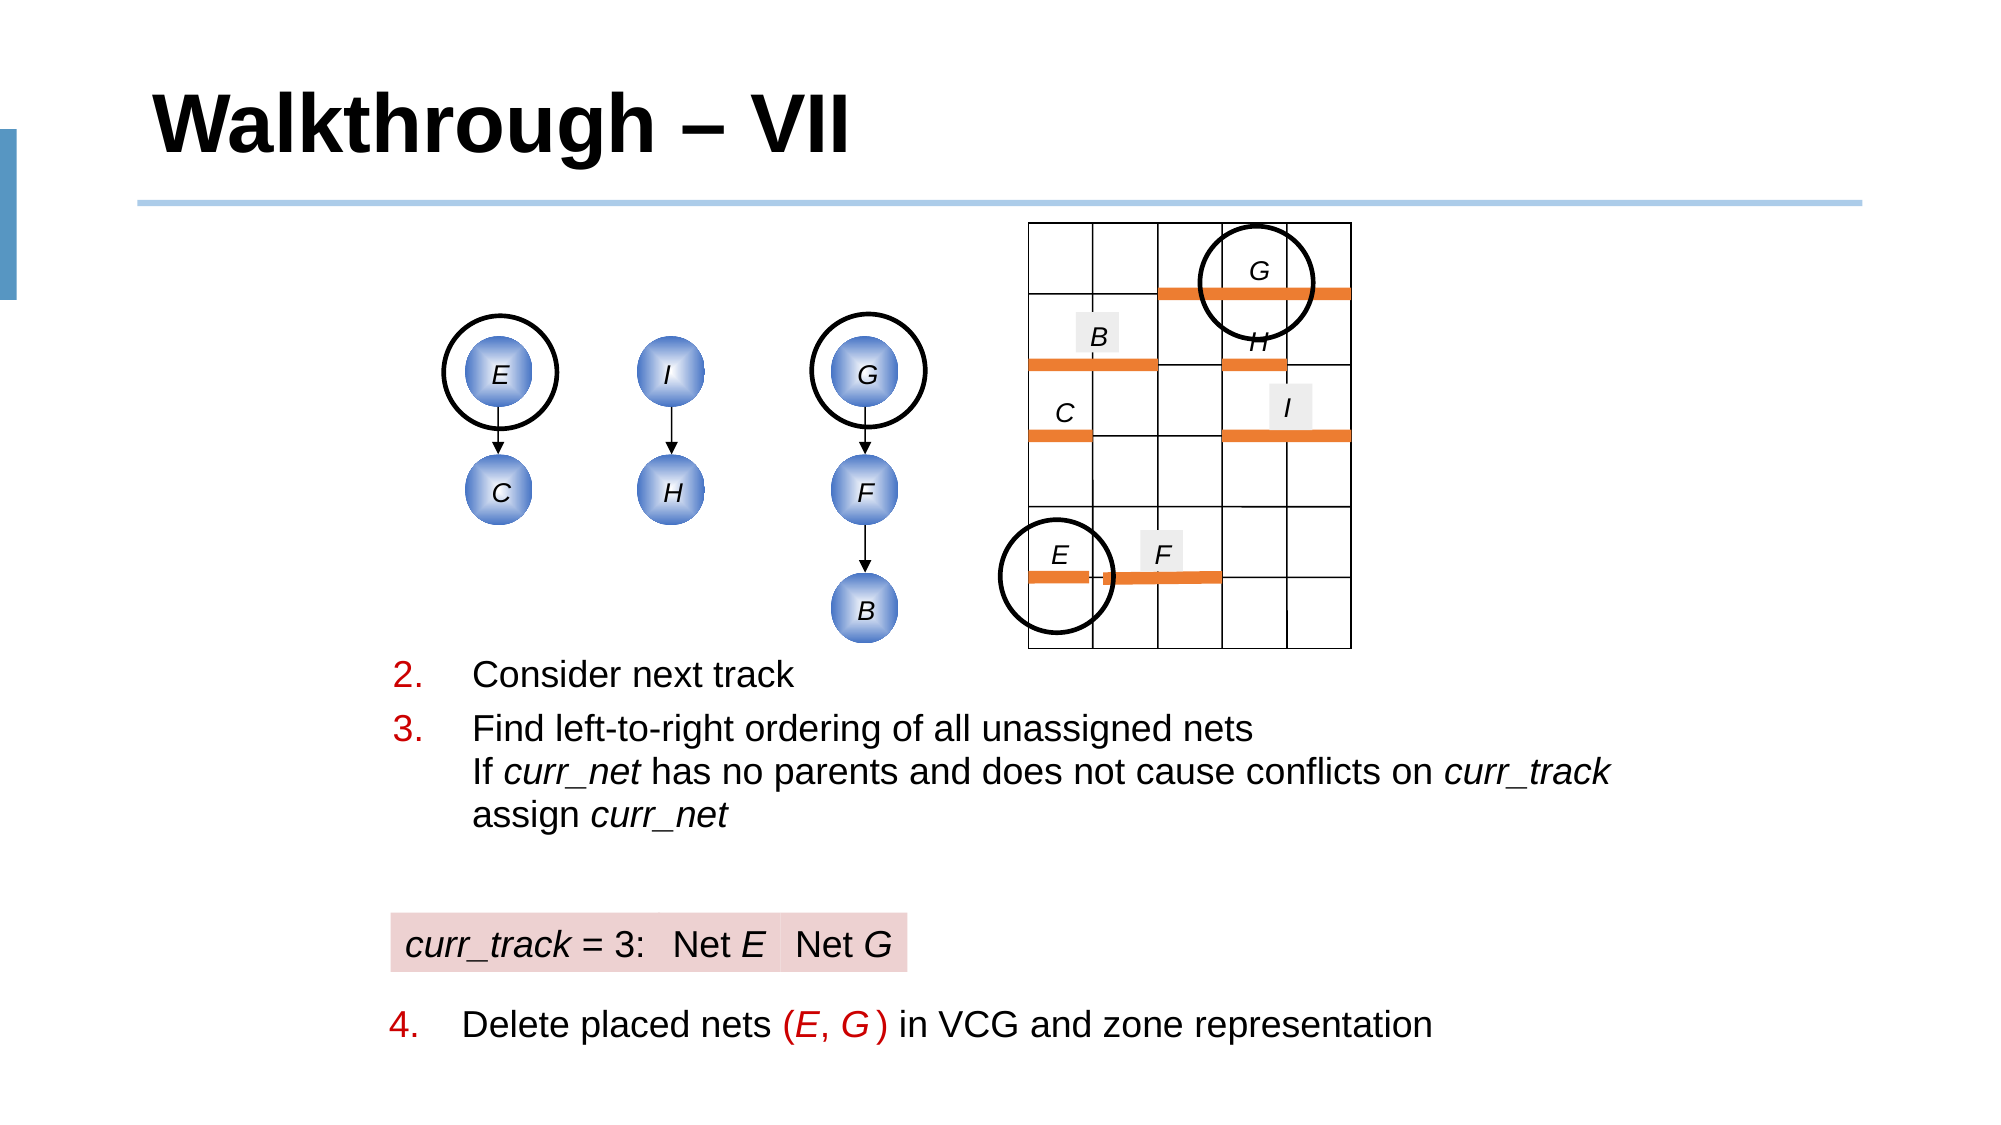

# Walkthrough – VII

G

B

H

E
I
G

I
C

C
H
F

F
E

B
Consider next track
Find left-to-right ordering of all unassigned nets
If curr_net has no parents and does not cause conflicts on curr_track
assign curr_net
curr_track = 3:
Net E
Net G
4.    Delete placed nets (E, G ) in VCG and zone representation